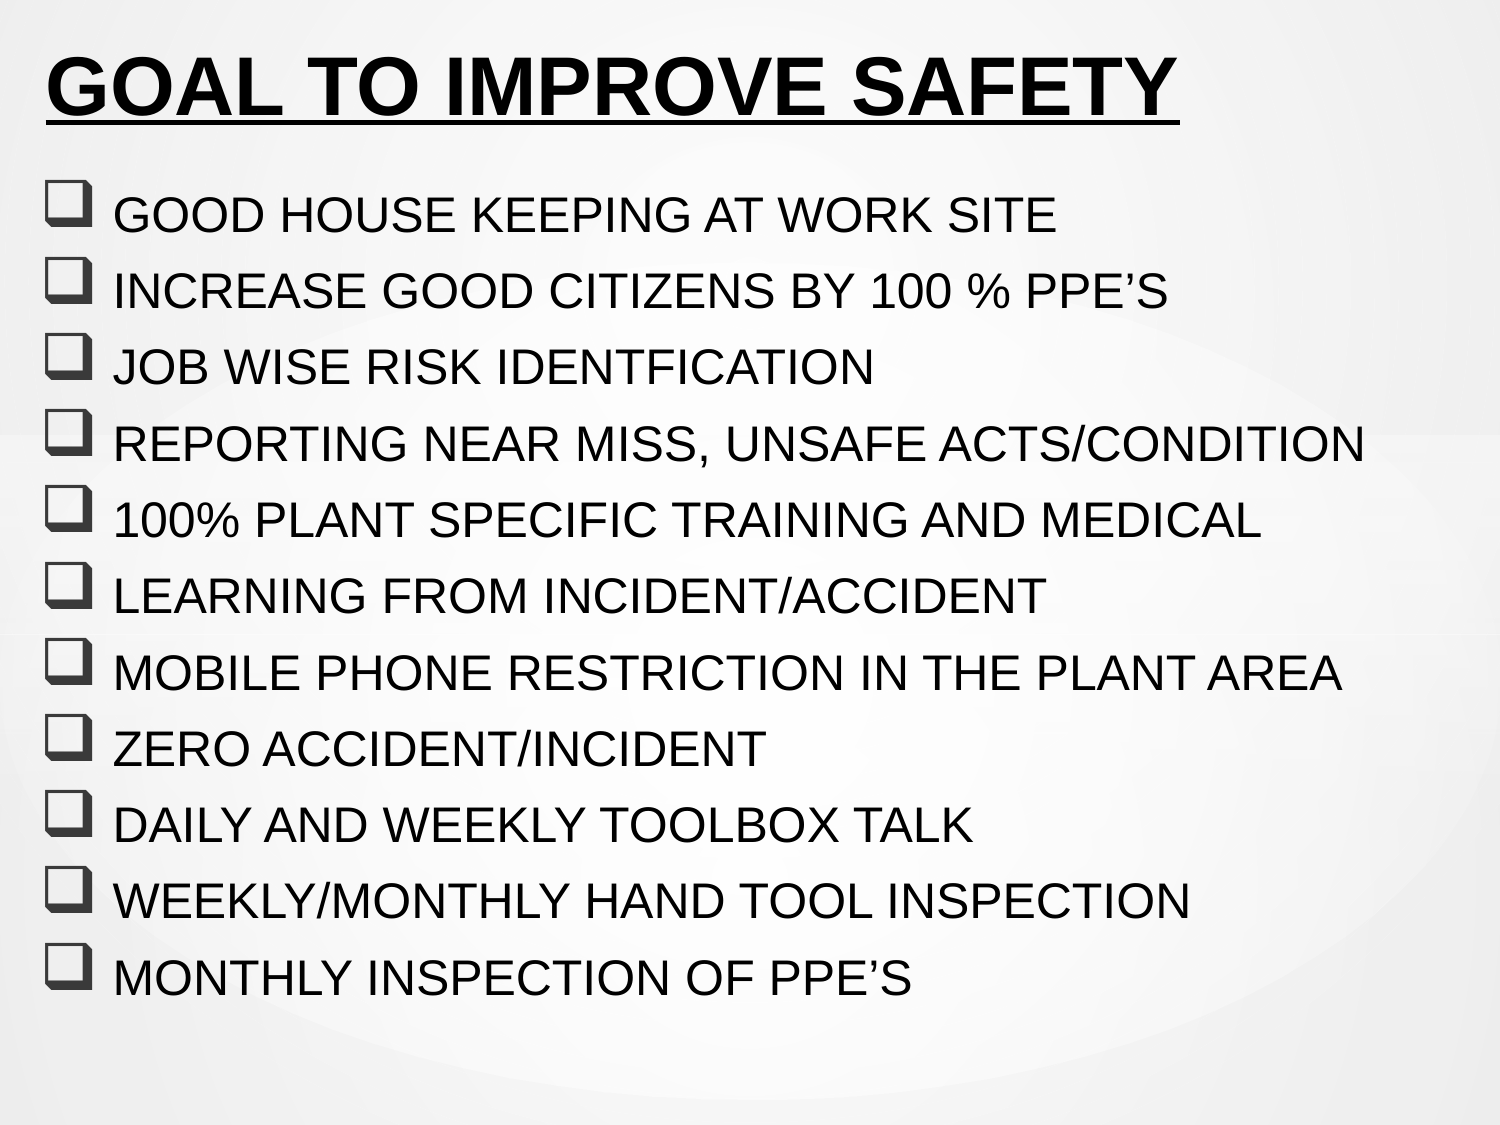

# GOAL TO IMPROVE SAFETY
 GOOD HOUSE KEEPING AT WORK SITE
 INCREASE GOOD CITIZENS BY 100 % PPE’S
 JOB WISE RISK IDENTFICATION
 REPORTING NEAR MISS, UNSAFE ACTS/CONDITION
 100% PLANT SPECIFIC TRAINING AND MEDICAL
 LEARNING FROM INCIDENT/ACCIDENT
 MOBILE PHONE RESTRICTION IN THE PLANT AREA
 ZERO ACCIDENT/INCIDENT
 DAILY AND WEEKLY TOOLBOX TALK
 WEEKLY/MONTHLY HAND TOOL INSPECTION
 MONTHLY INSPECTION OF PPE’S